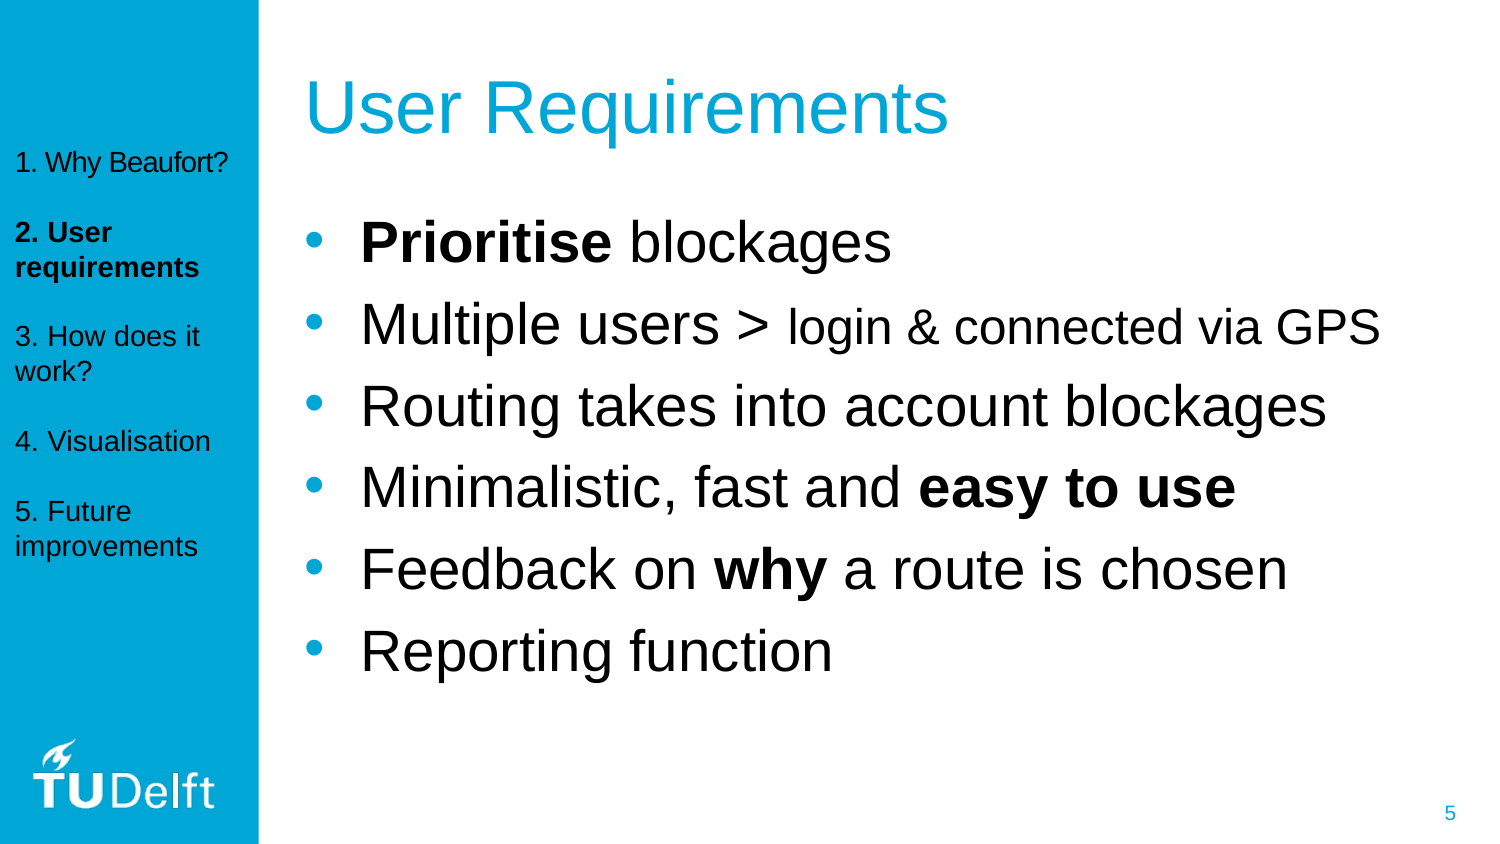

# User Requirements
1. Why Beaufort?
2. User requirements
3. How does it work?
4. Visualisation
5. Future improvements

Prioritise blockages
Multiple users > login & connected via GPS
Routing takes into account blockages
Minimalistic, fast and easy to use
Feedback on why a route is chosen
Reporting function